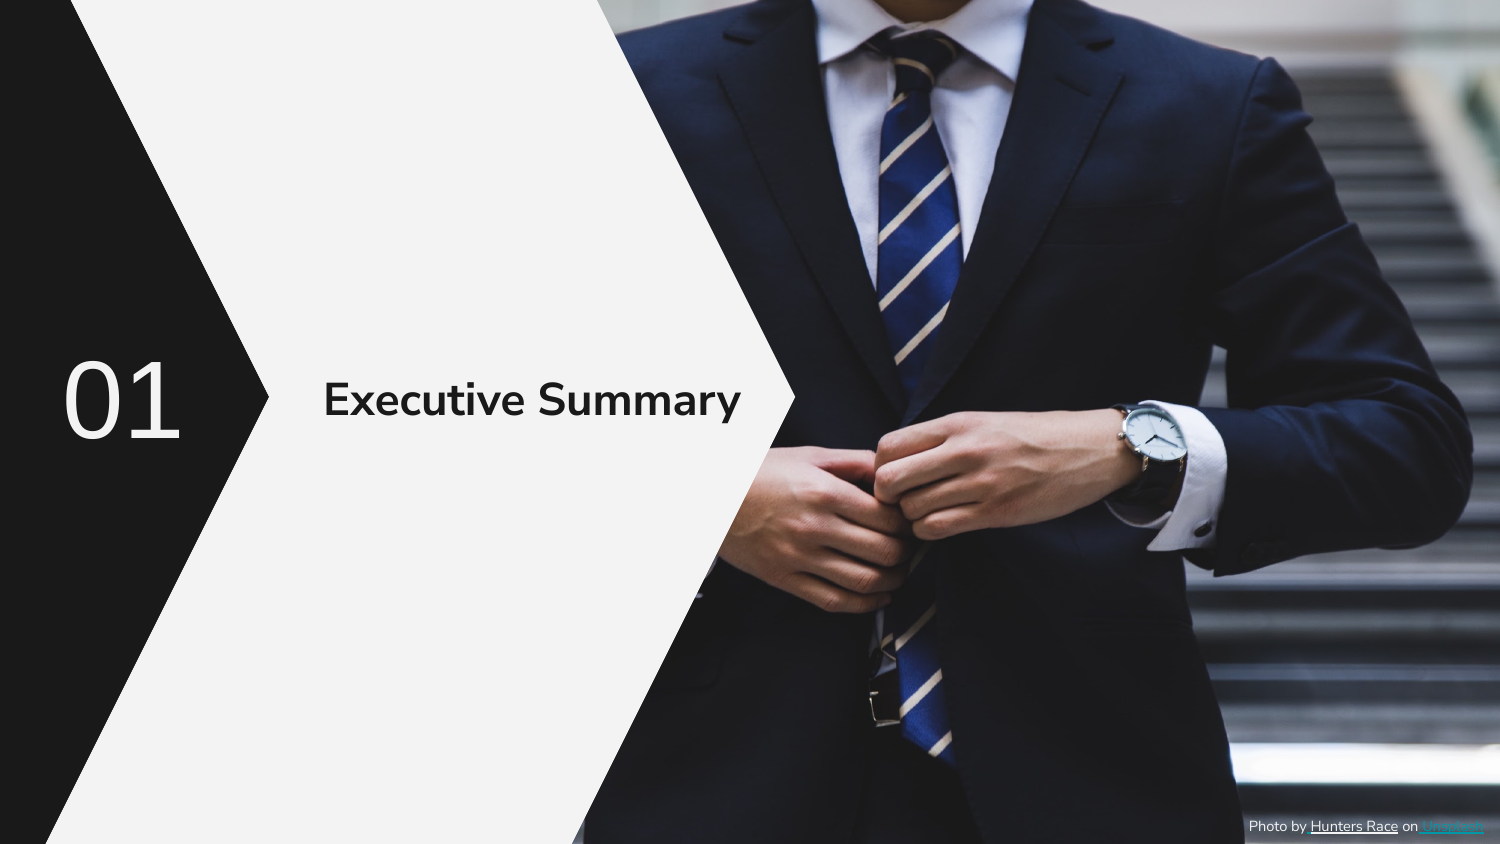

01
# Executive Summary
Photo by Hunters Race on Unsplash